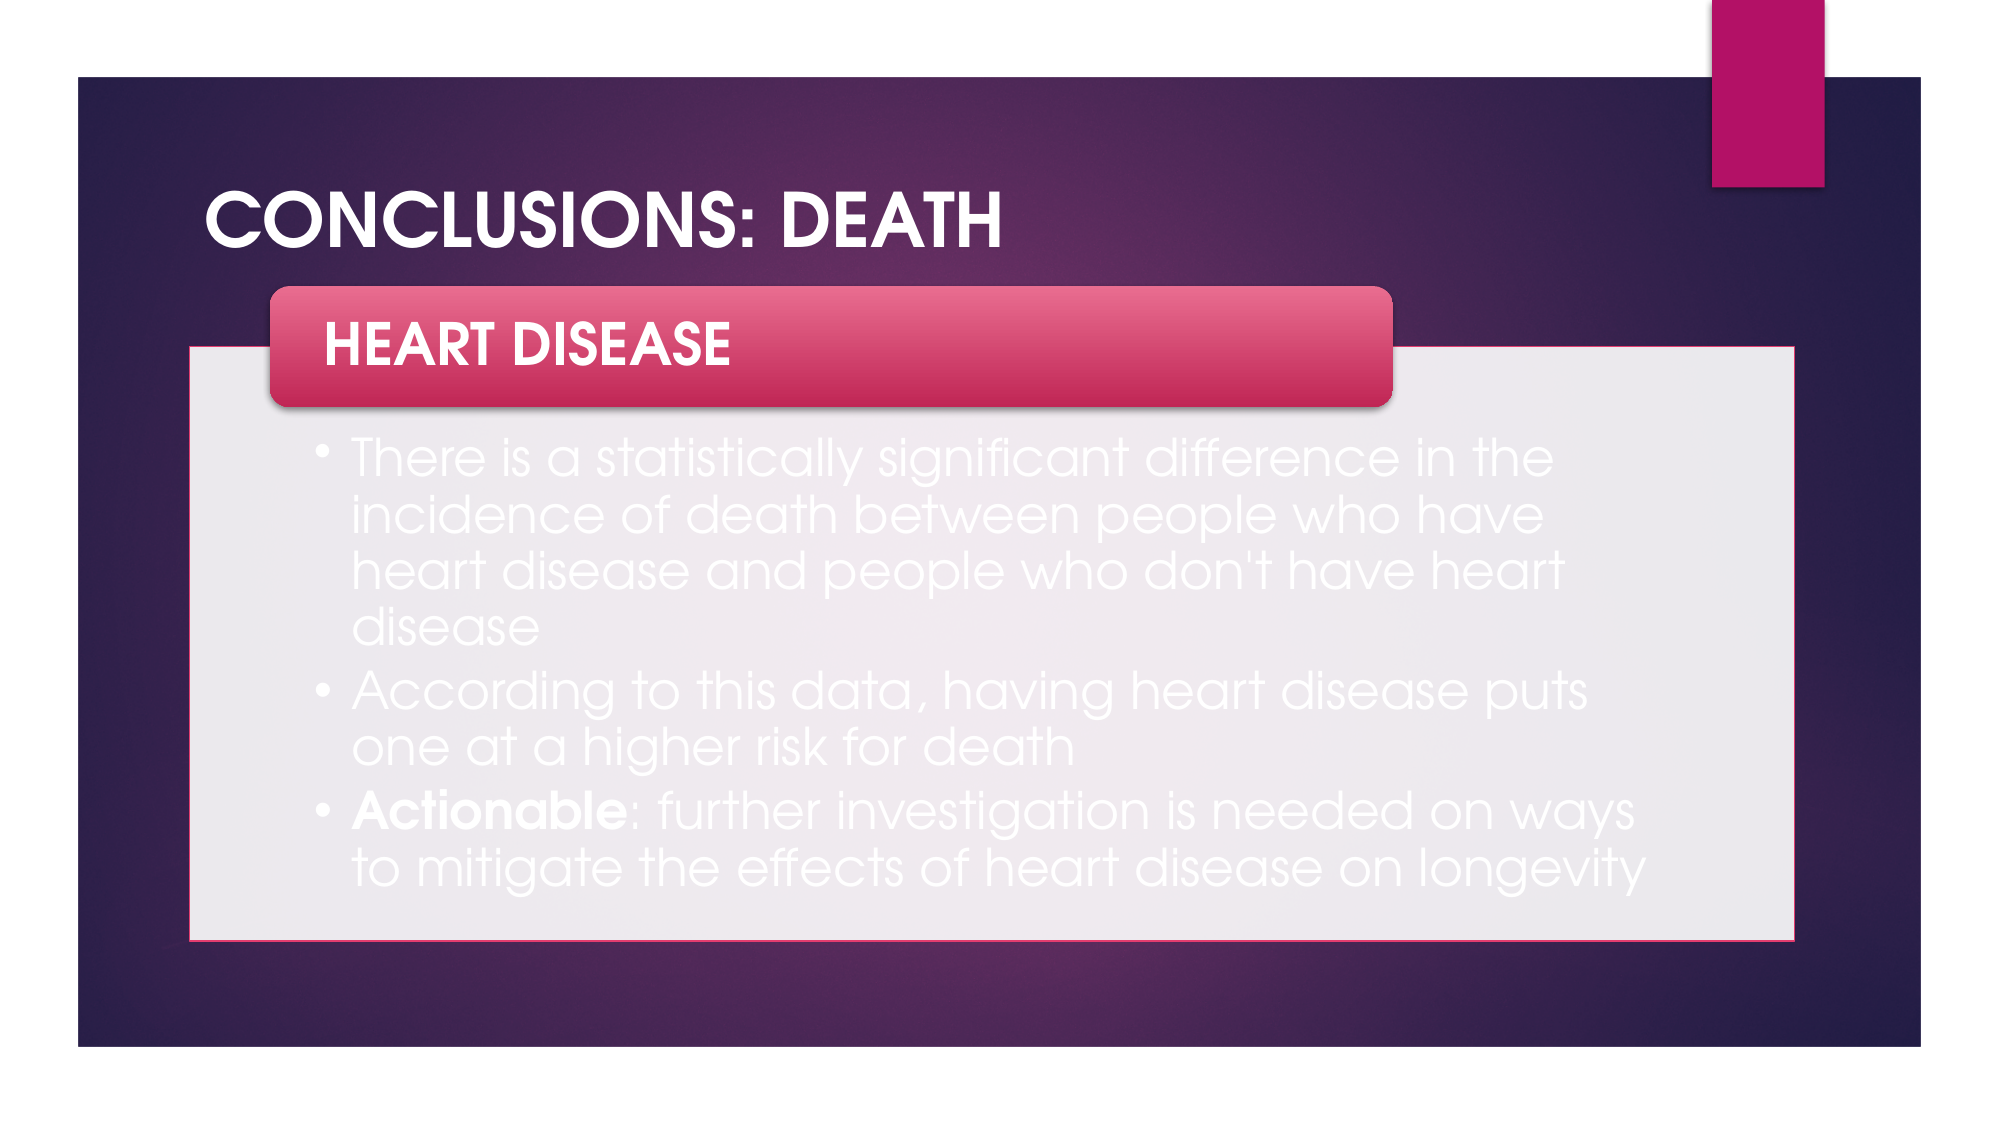

# CONCLUSIONS: DEATH
There is a statistically significant difference in the incidence of death between people who have heart disease and people who don't have heart disease
According to this data, having heart disease puts one at a higher risk for death
Actionable: further investigation is needed on ways to mitigate the effects of heart disease on longevity
HEART DISEASE